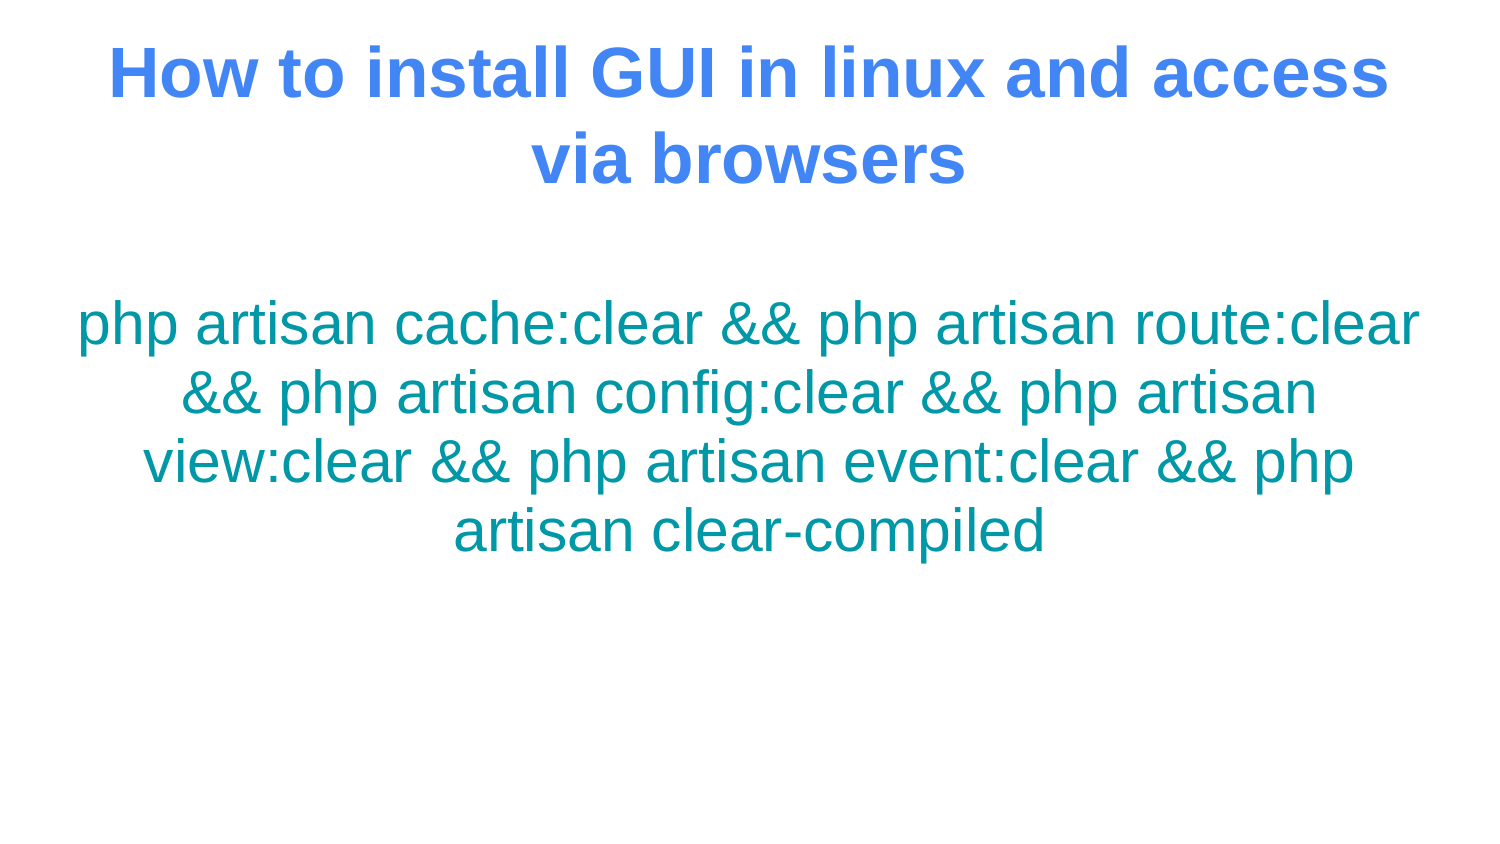

# How to install GUI in linux and access via browsers
php artisan cache:clear && php artisan route:clear && php artisan config:clear && php artisan view:clear && php artisan event:clear && php artisan clear-compiled